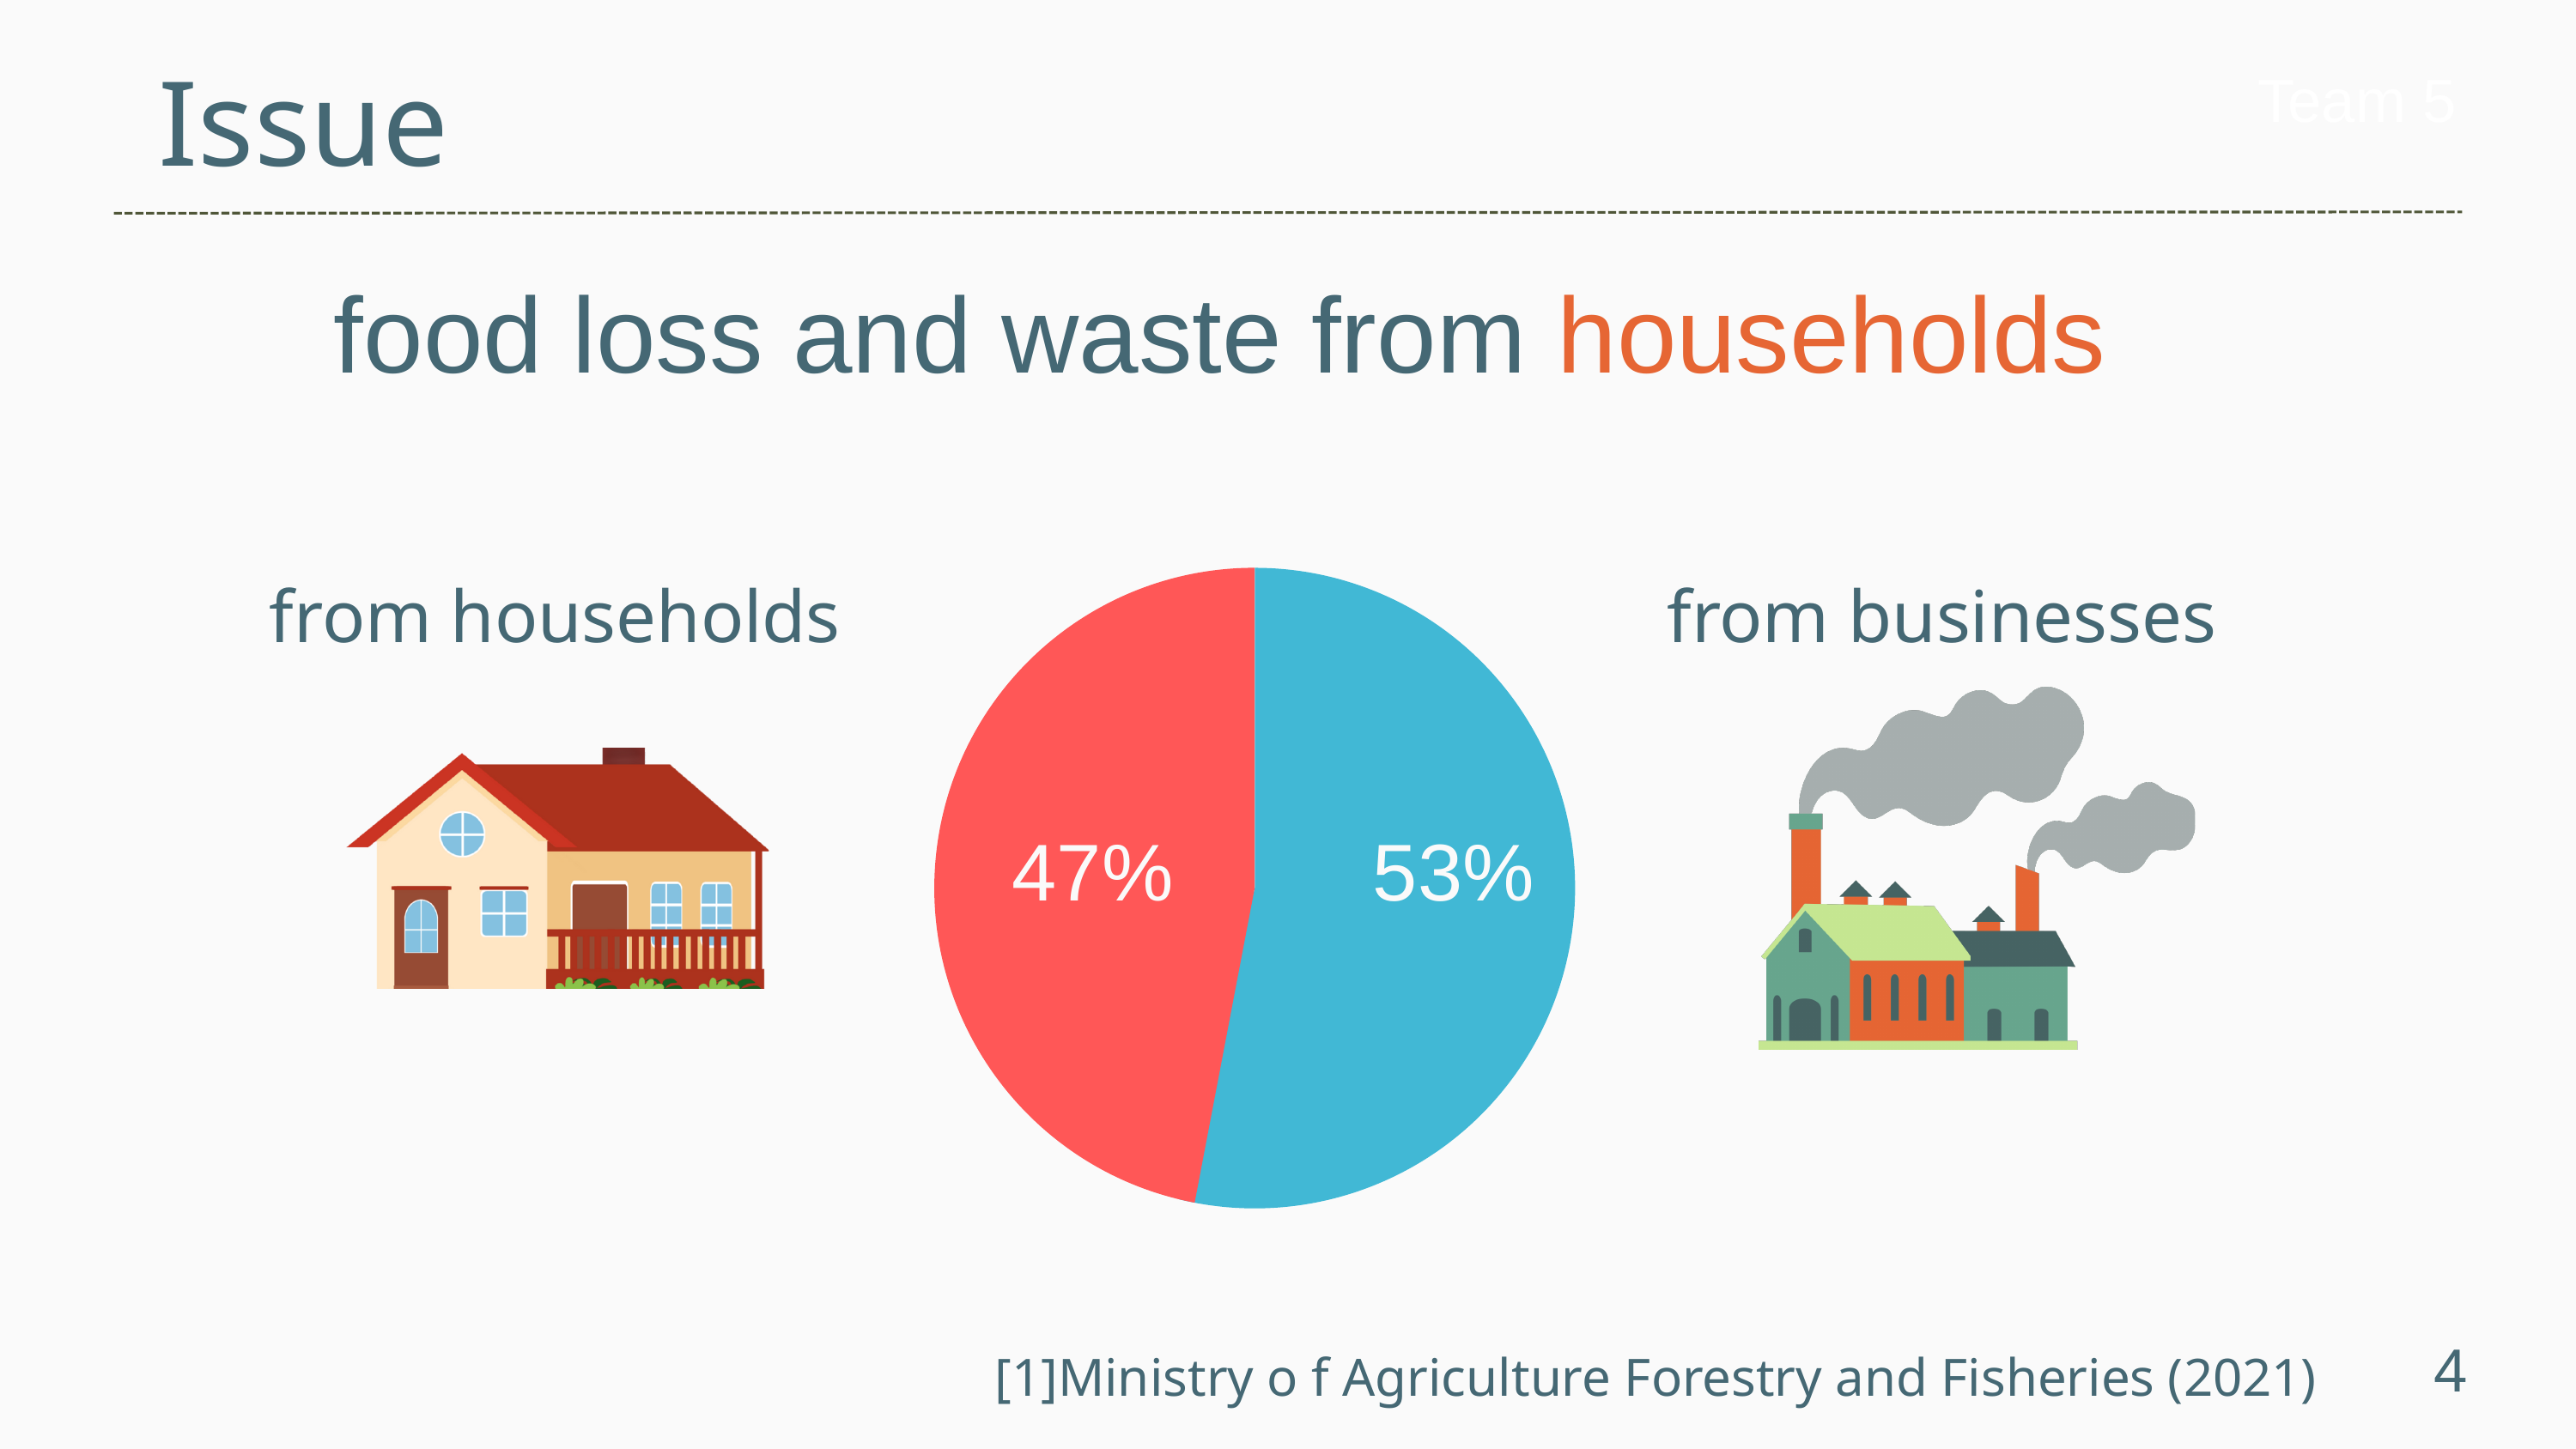

Issue
Team 5

food loss and waste from households
from households
from businesses

47%　　53%
4
[1]Ministry o f Agriculture Forestry and Fisheries (2021)